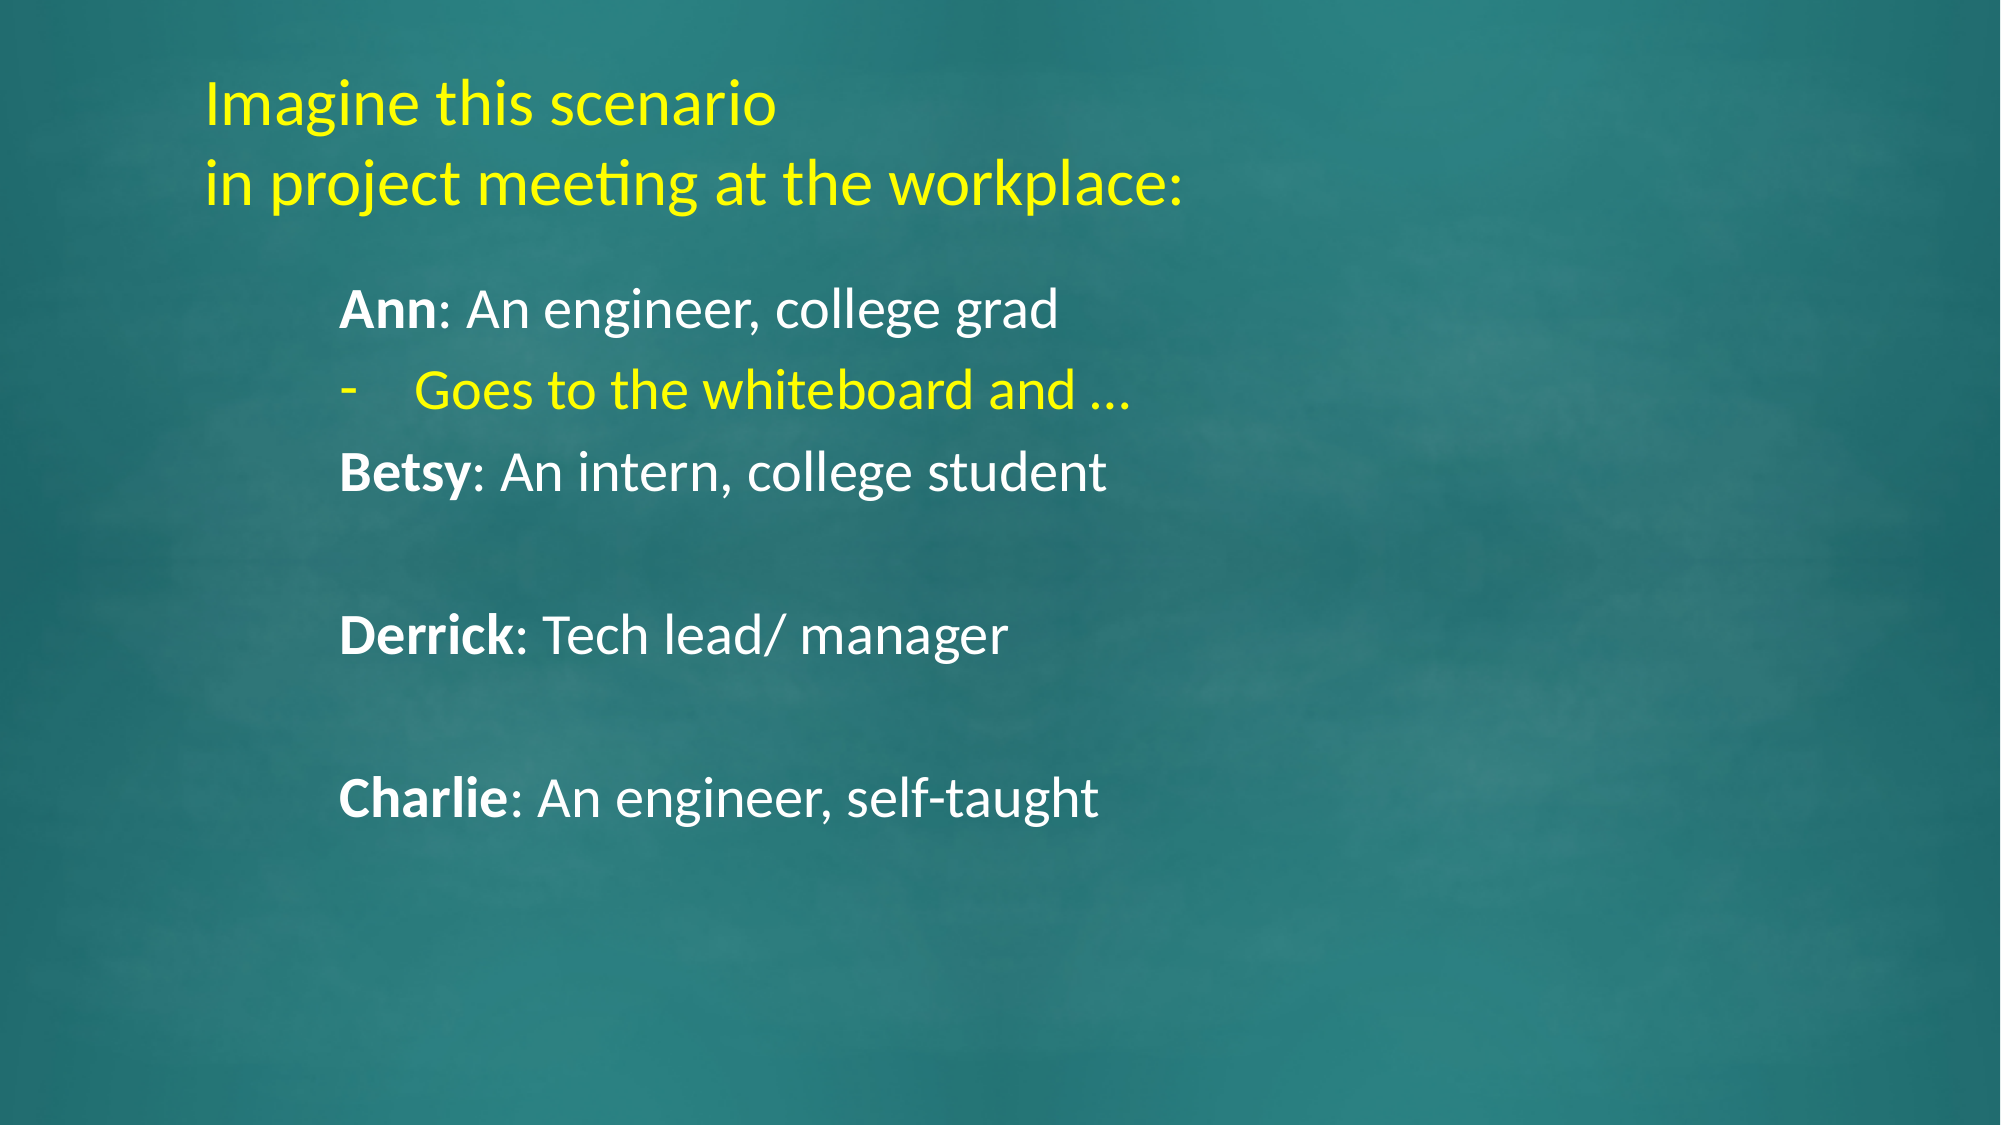

# Imagine this scenario in project meeting at the workplace:
Ann: An engineer, college grad
Goes to the whiteboard and …
Betsy: An intern, college student

Derrick: Tech lead/ manager

Charlie: An engineer, self-taught